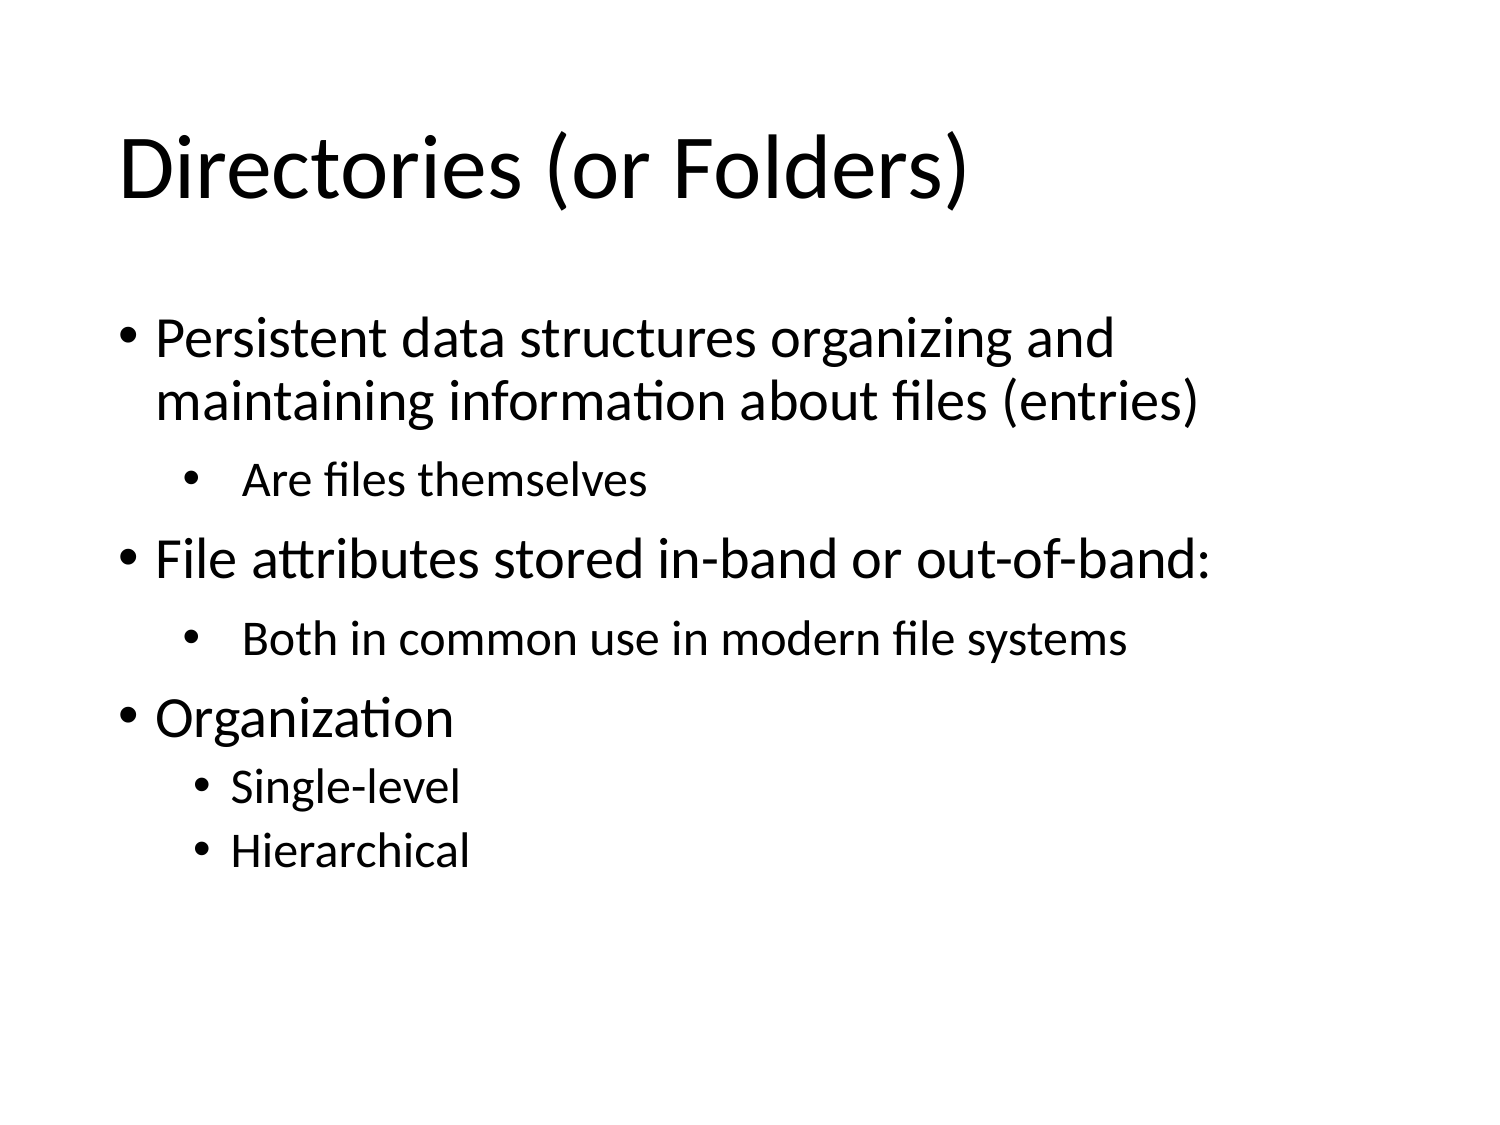

# Directories (or Folders)
Persistent data structures organizing and maintaining information about files (entries)
 Are files themselves
File attributes stored in-band or out-of-band:
 Both in common use in modern file systems
Organization
Single-level
Hierarchical